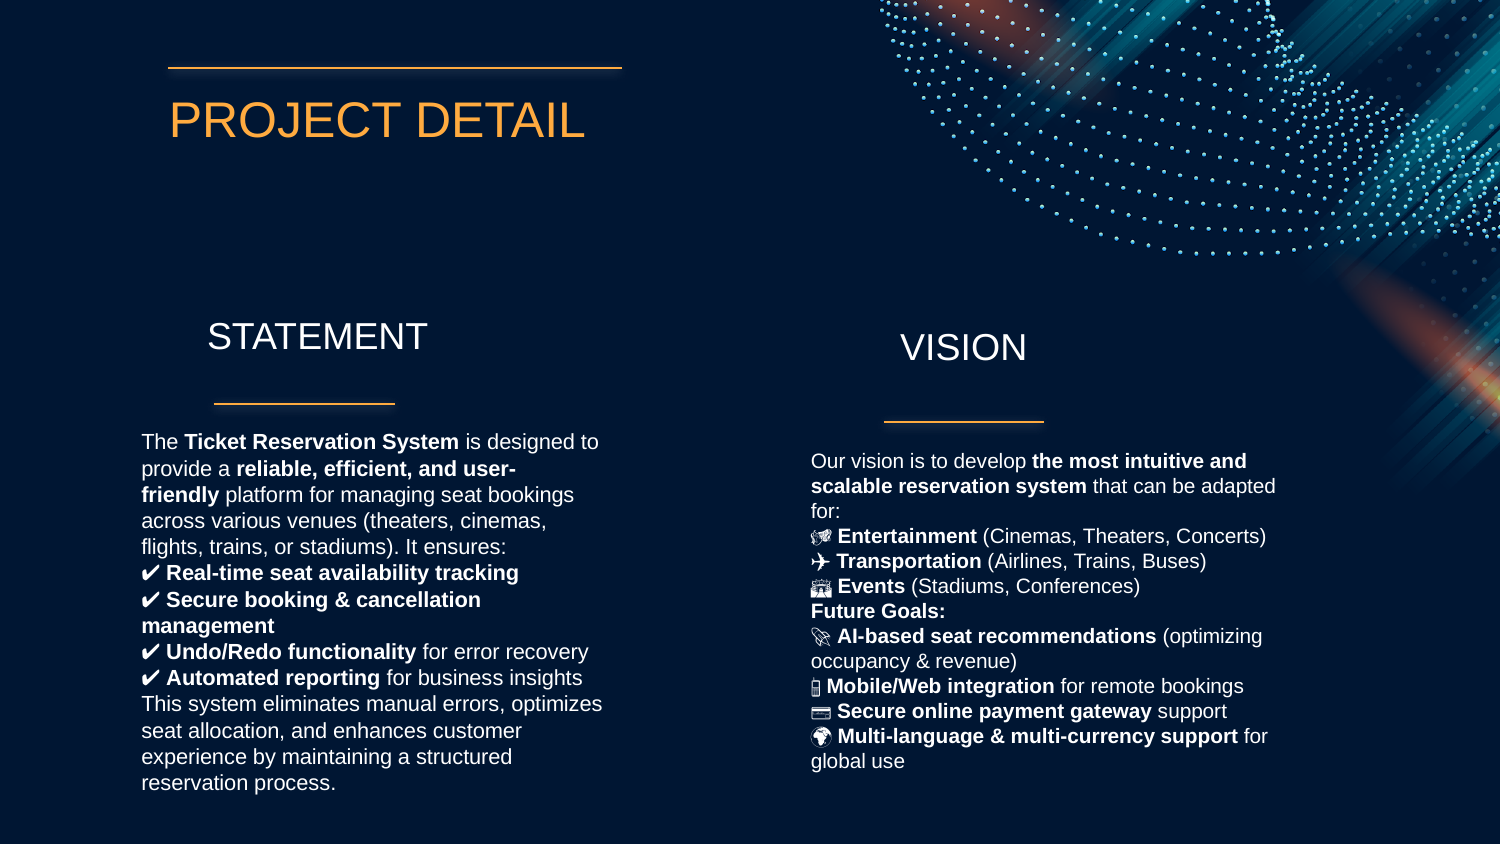

PROJECT DETAIL
# STATEMENT
VISION
The Ticket Reservation System is designed to provide a reliable, efficient, and user-friendly platform for managing seat bookings across various venues (theaters, cinemas, flights, trains, or stadiums). It ensures:
✔ Real-time seat availability tracking
✔ Secure booking & cancellation management
✔ Undo/Redo functionality for error recovery
✔ Automated reporting for business insights
This system eliminates manual errors, optimizes seat allocation, and enhances customer experience by maintaining a structured reservation process.
Our vision is to develop the most intuitive and scalable reservation system that can be adapted for:
🎭 Entertainment (Cinemas, Theaters, Concerts)
✈ Transportation (Airlines, Trains, Buses)
🏟 Events (Stadiums, Conferences)
Future Goals:
🚀 AI-based seat recommendations (optimizing occupancy & revenue)
📱 Mobile/Web integration for remote bookings
💳 Secure online payment gateway support
🌍 Multi-language & multi-currency support for global use